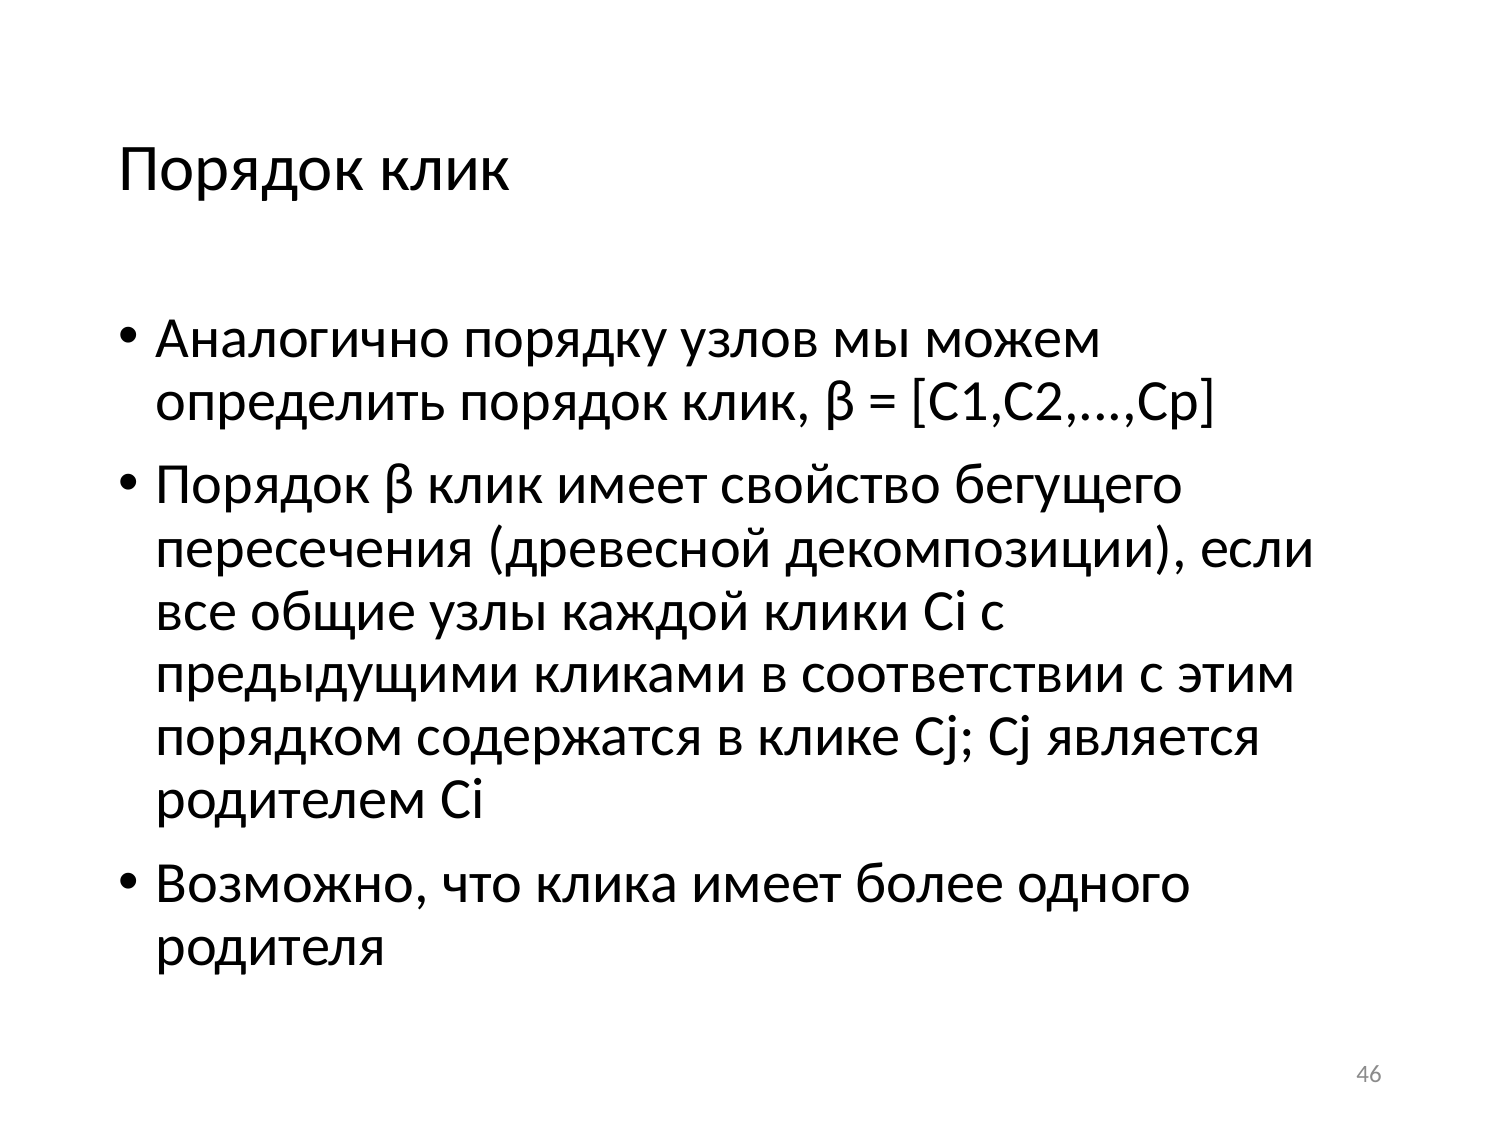

# Порядок клик
Аналогично порядку узлов мы можем определить порядок клик, β = [C1,C2,...,Cp]
Порядок β клик имеет свойство бегущего пересечения (древесной декомпозиции), если все общие узлы каждой клики Ci с предыдущими кликами в соответствии с этим порядком содержатся в клике Cj; Cj является родителем Ci
Возможно, что клика имеет более одного родителя
46